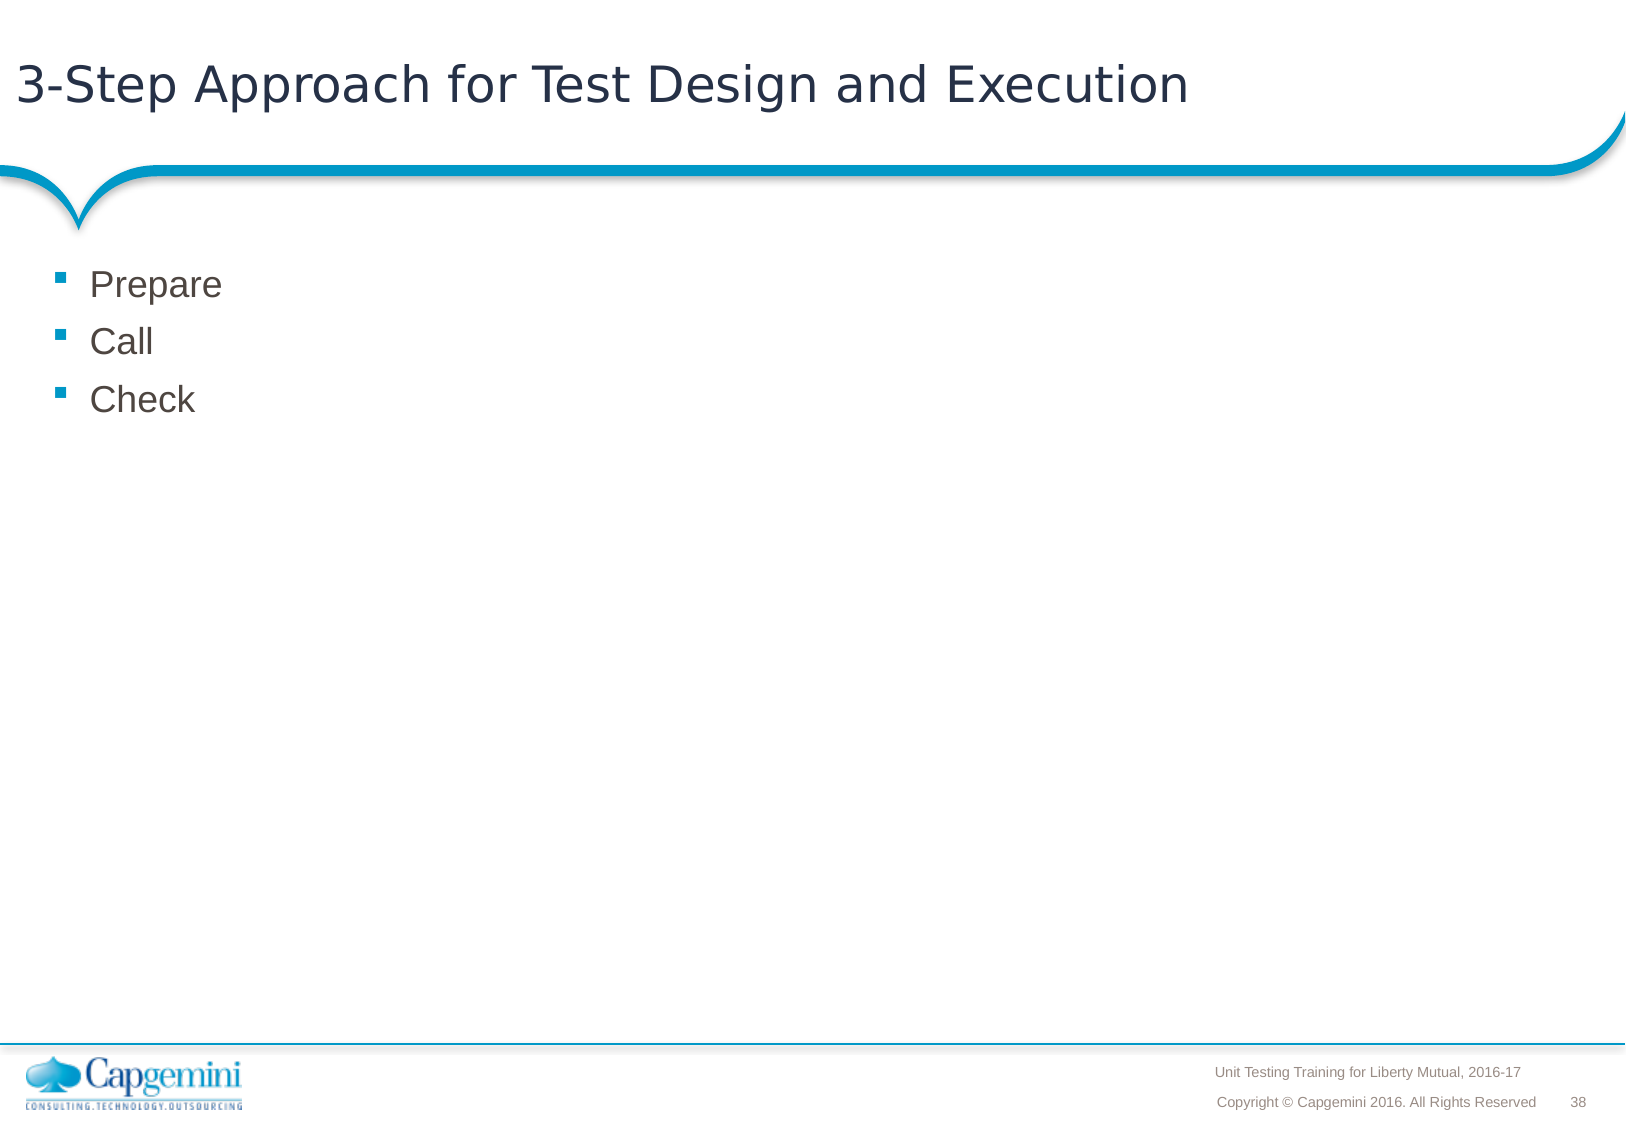

# 3-Step Approach for Test Design and Execution
Prepare
Call
Check